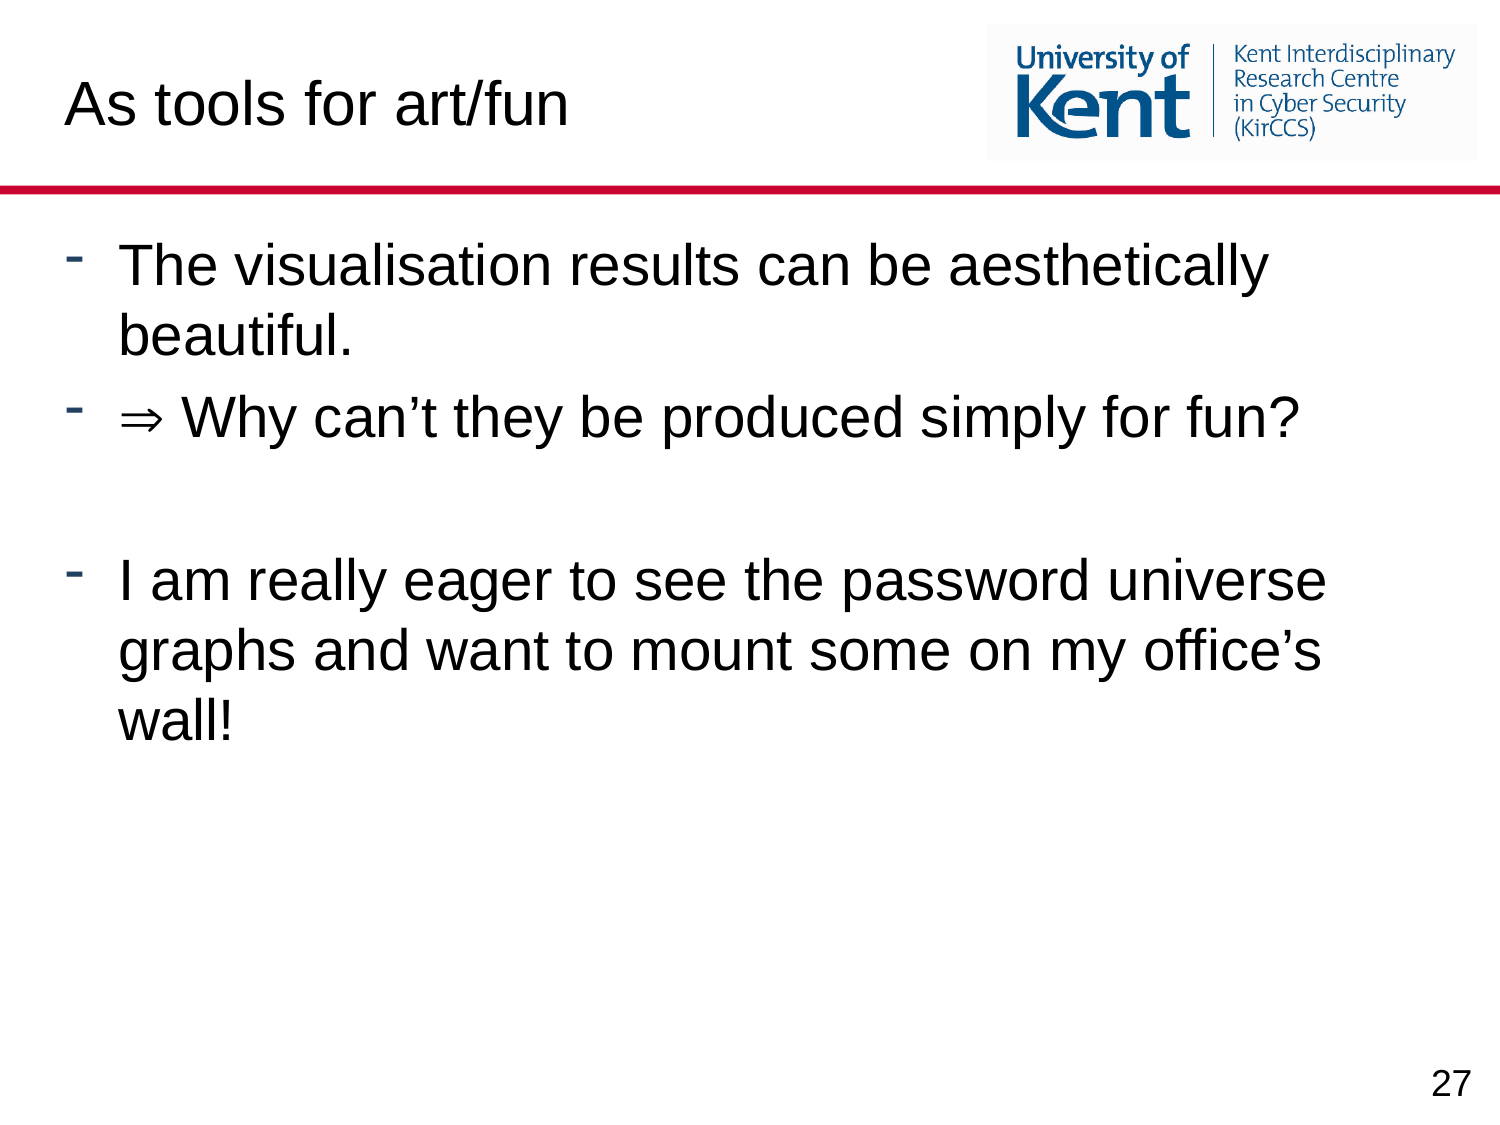

As tools for art/fun
The visualisation results can be aesthetically beautiful.
⇒ Why can’t they be produced simply for fun?

I am really eager to see the password universe graphs and want to mount some on my office’s wall!